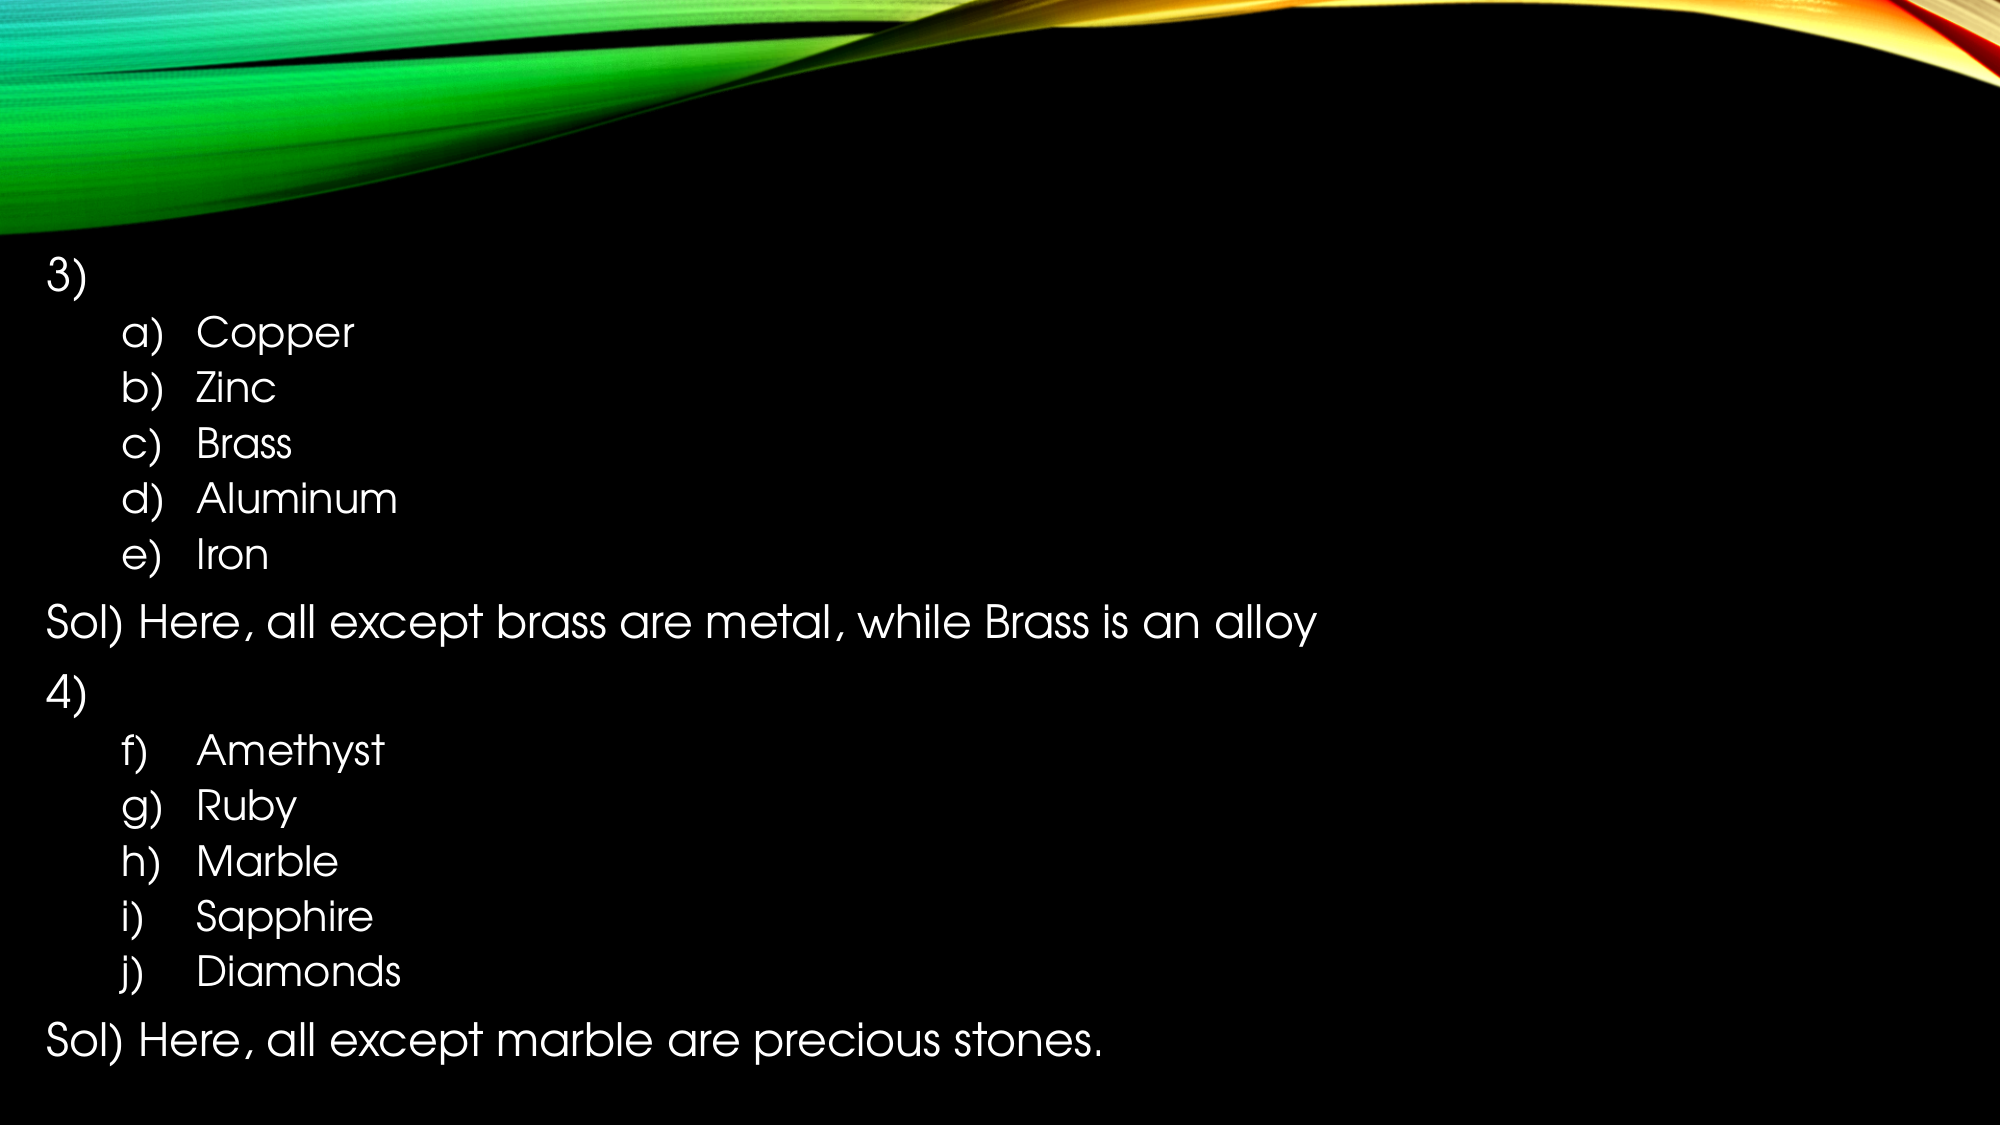

3)
Copper
Zinc
Brass
Aluminum
Iron
Sol) Here, all except brass are metal, while Brass is an alloy
4)
Amethyst
Ruby
Marble
Sapphire
Diamonds
Sol) Here, all except marble are precious stones.